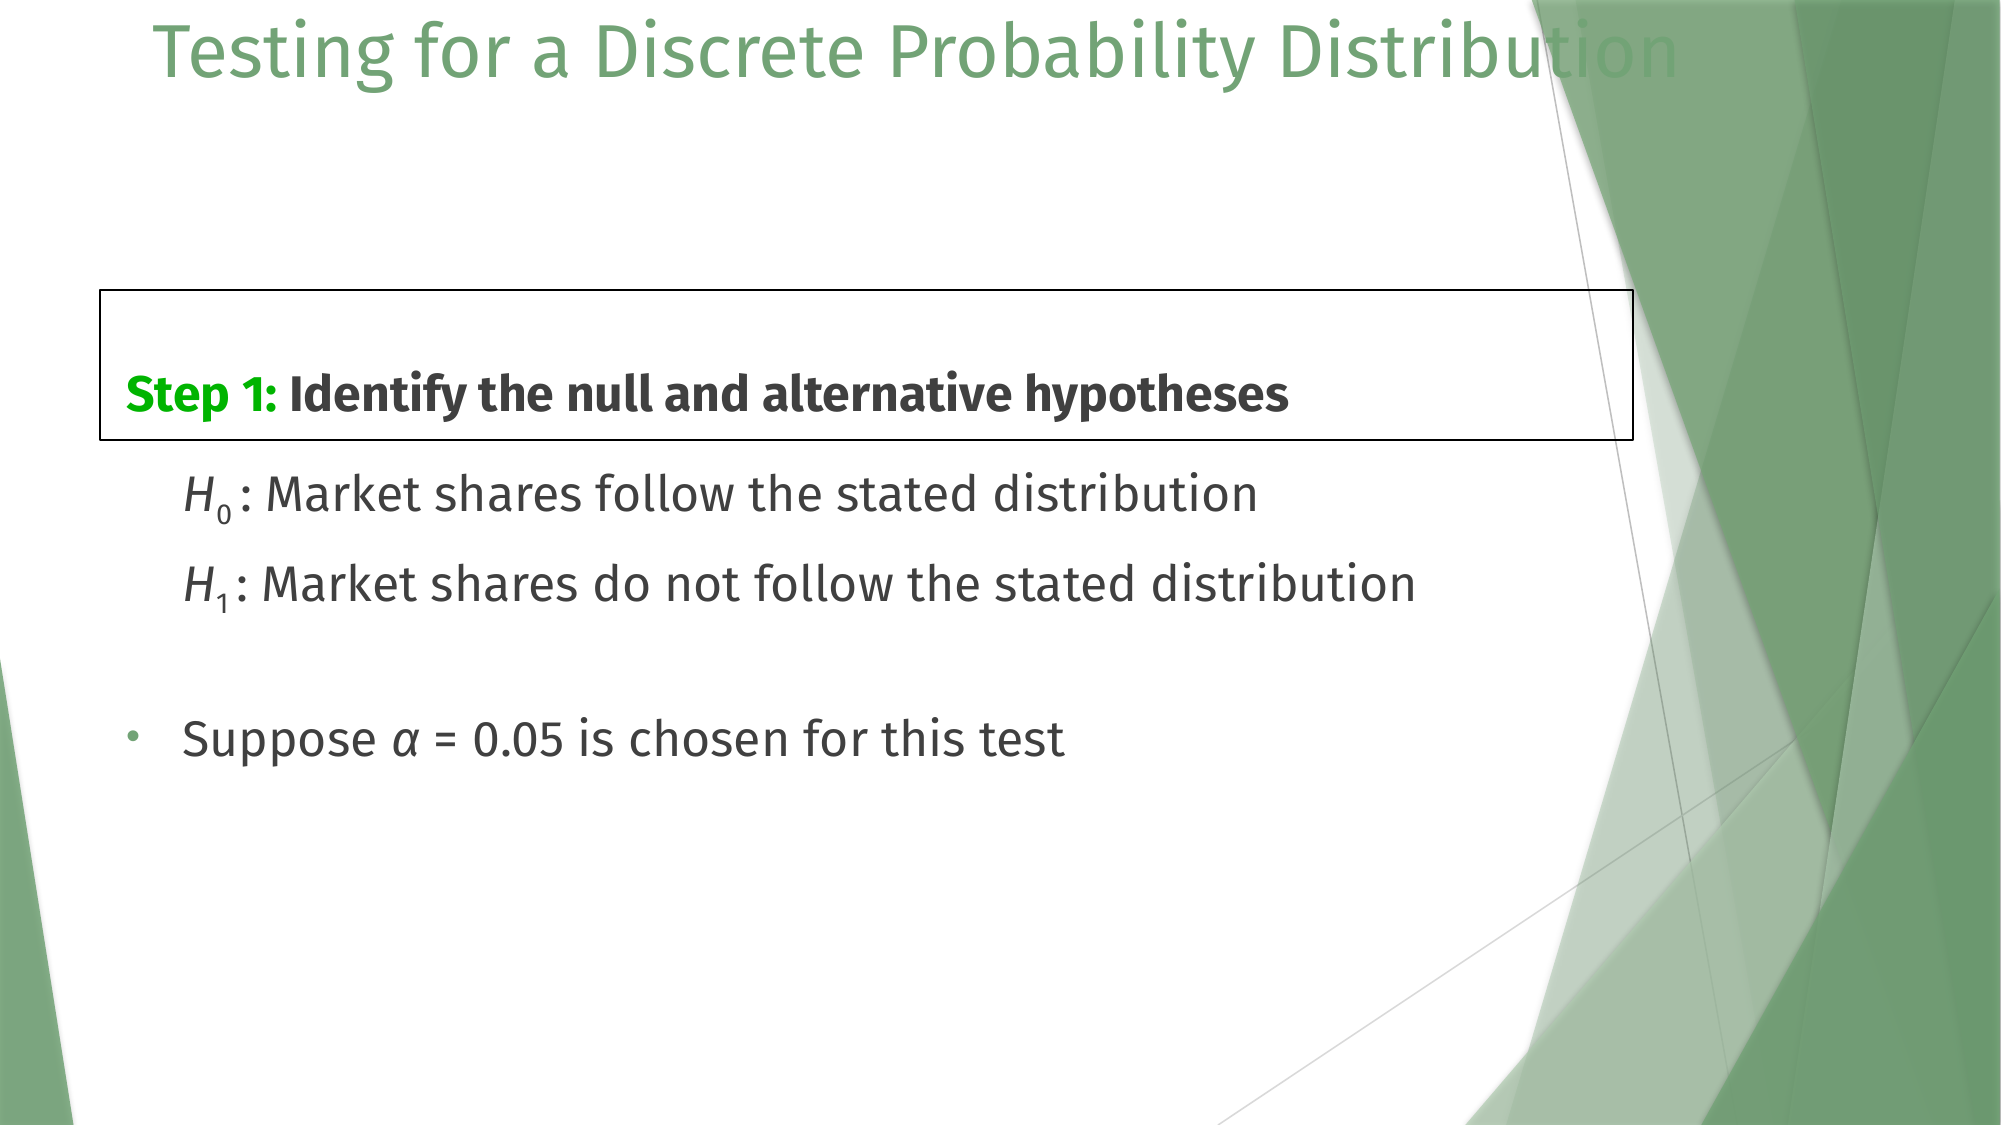

# Testing for a Discrete Probability Distribution

Step 1: Identify the null and alternative hypotheses

	H0 : Market shares follow the stated distribution
	H1 : Market shares do not follow the stated distribution

Suppose α = 0.05 is chosen for this test